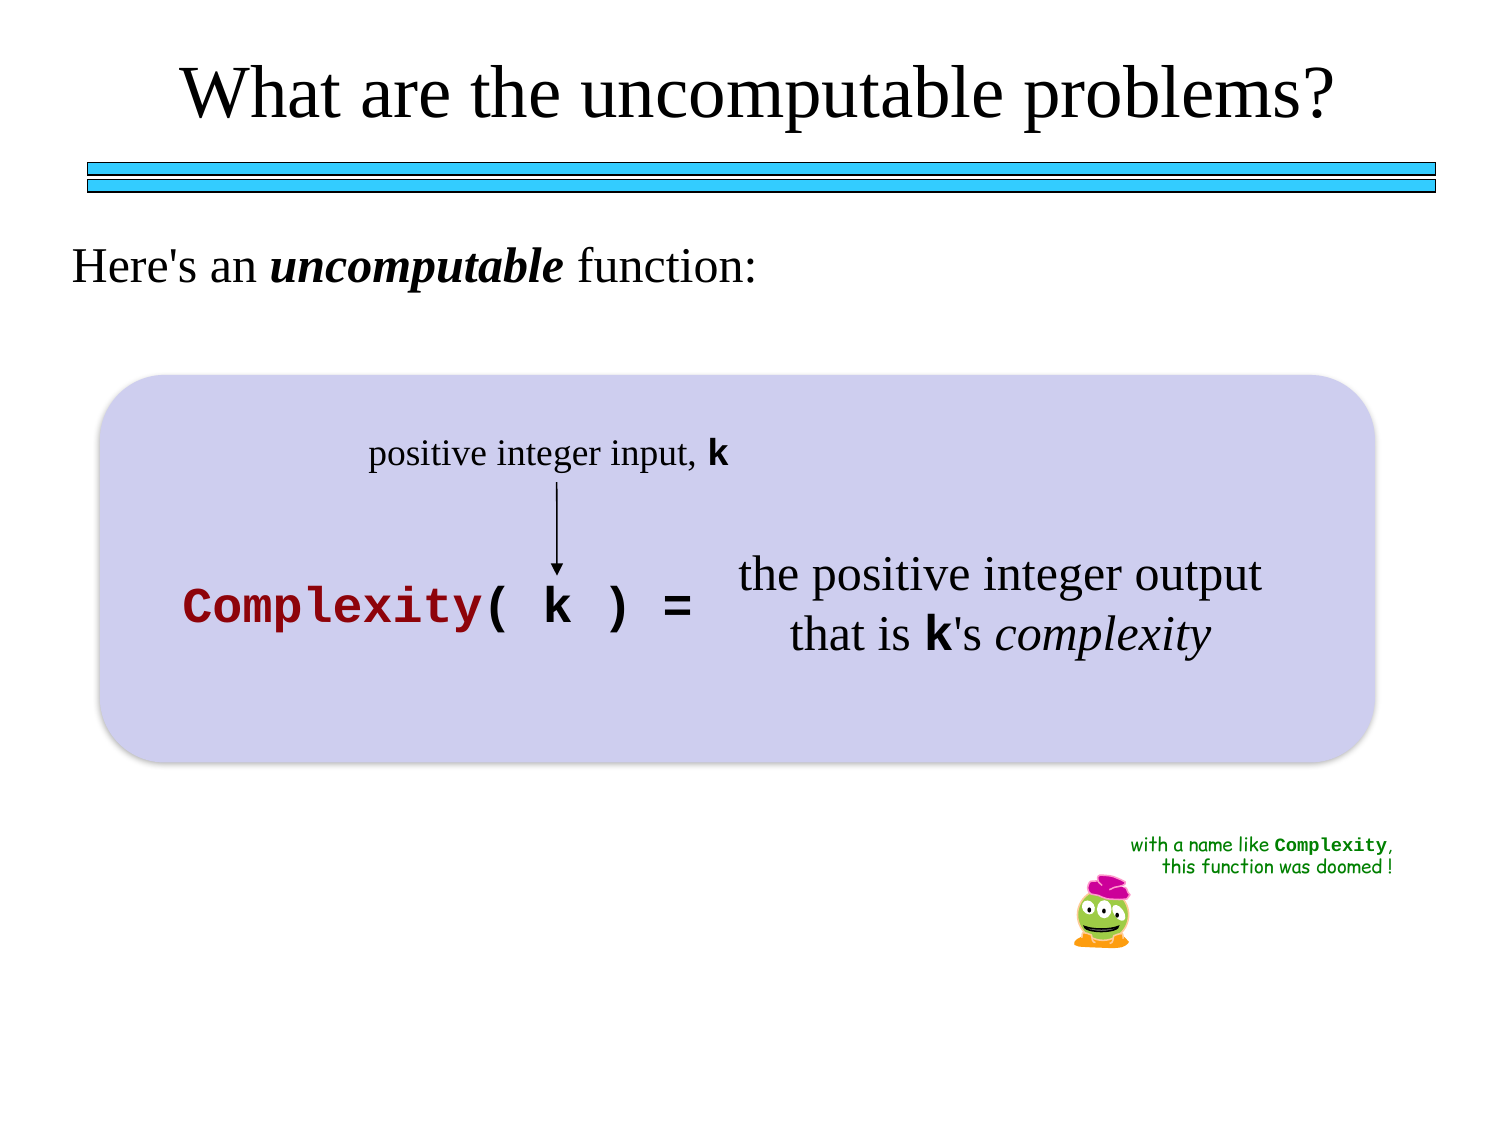

What are the uncomputable problems?

Here's an uncomputable function:

positive integer input, k

the positive integer output that is k's complexity
Complexity( k ) =
with a name like Complexity, this function was doomed !